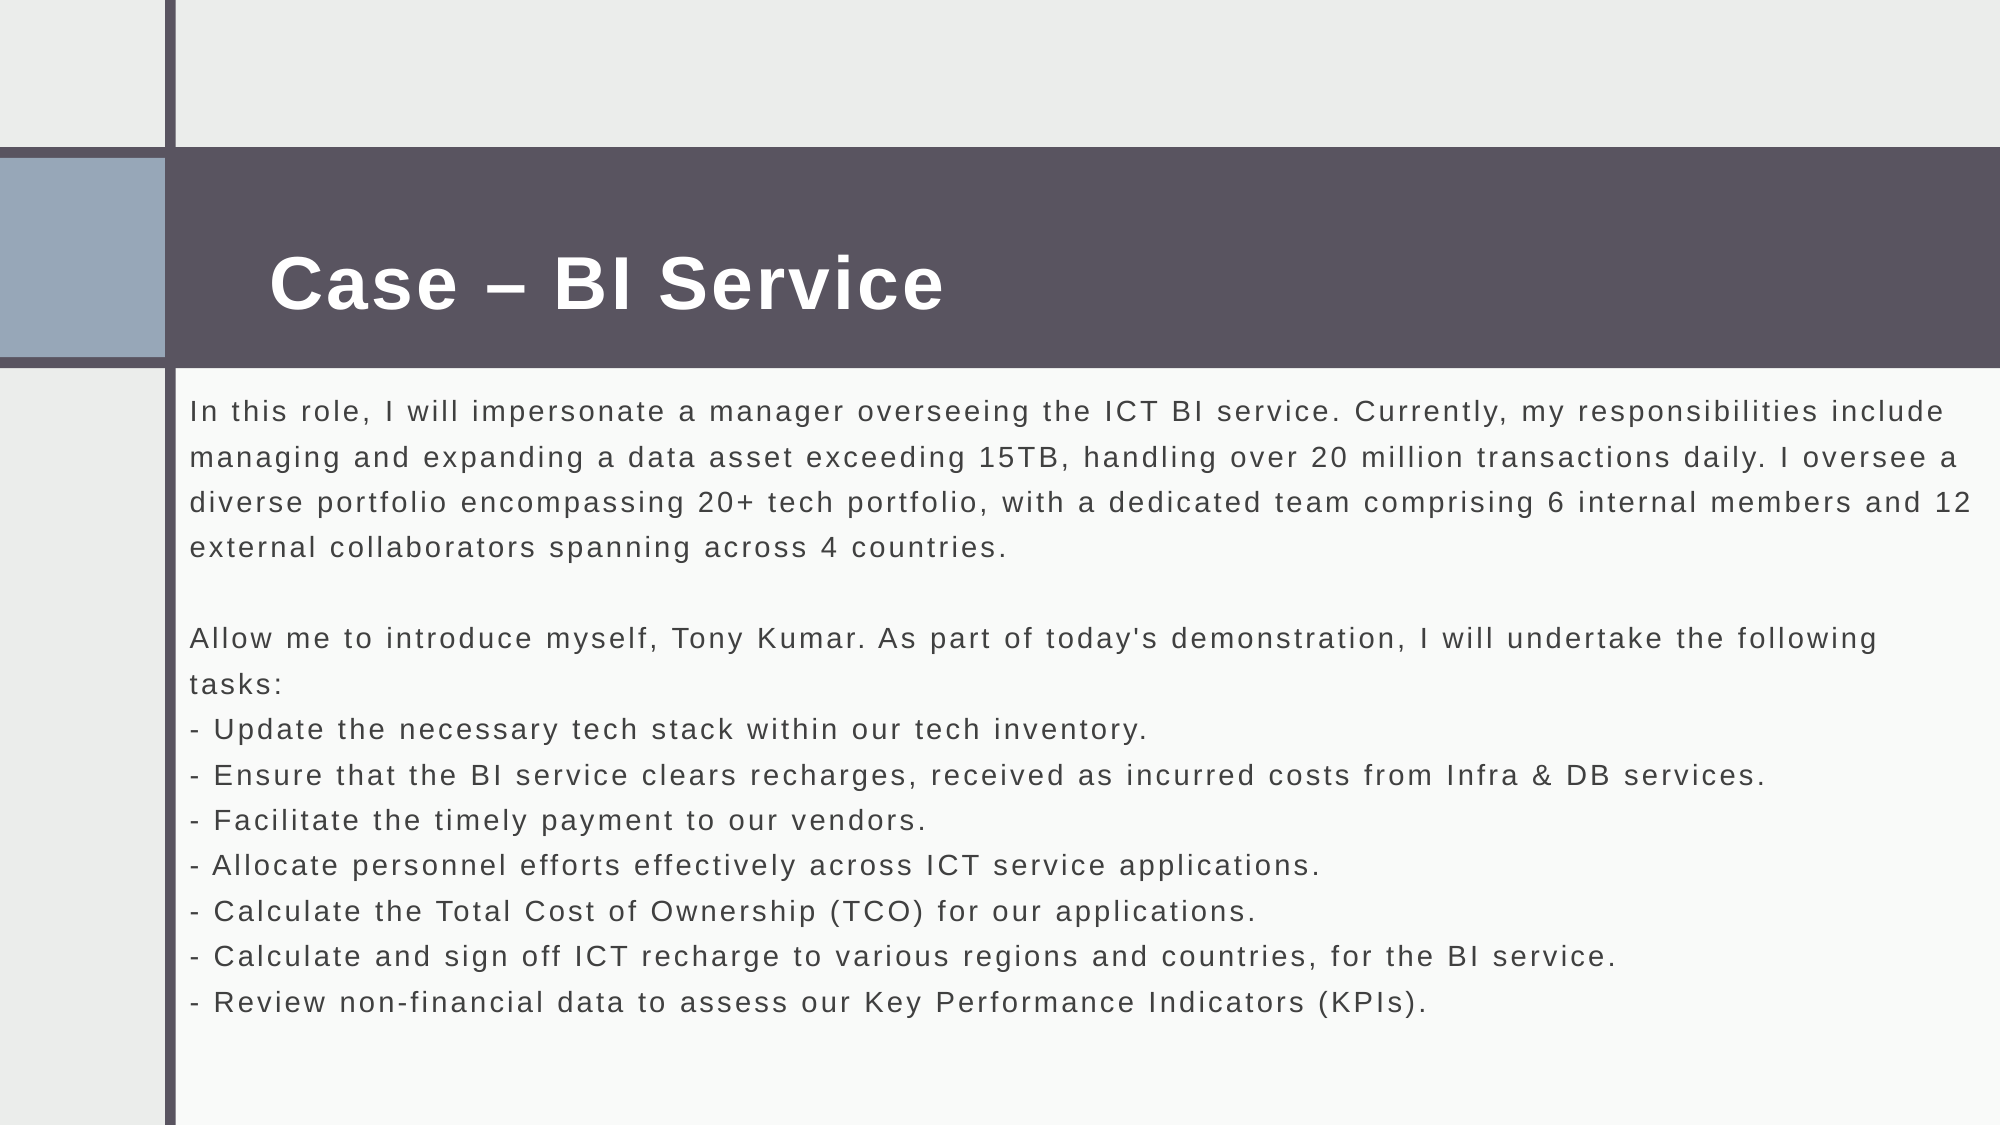

# Case – BI Service
In this role, I will impersonate a manager overseeing the ICT BI service. Currently, my responsibilities include managing and expanding a data asset exceeding 15TB, handling over 20 million transactions daily. I oversee a diverse portfolio encompassing 20+ tech portfolio, with a dedicated team comprising 6 internal members and 12 external collaborators spanning across 4 countries.

Allow me to introduce myself, Tony Kumar. As part of today's demonstration, I will undertake the following tasks:
- Update the necessary tech stack within our tech inventory.
- Ensure that the BI service clears recharges, received as incurred costs from Infra & DB services.
- Facilitate the timely payment to our vendors.
- Allocate personnel efforts effectively across ICT service applications.
- Calculate the Total Cost of Ownership (TCO) for our applications.
- Calculate and sign off ICT recharge to various regions and countries, for the BI service.
- Review non-financial data to assess our Key Performance Indicators (KPIs).